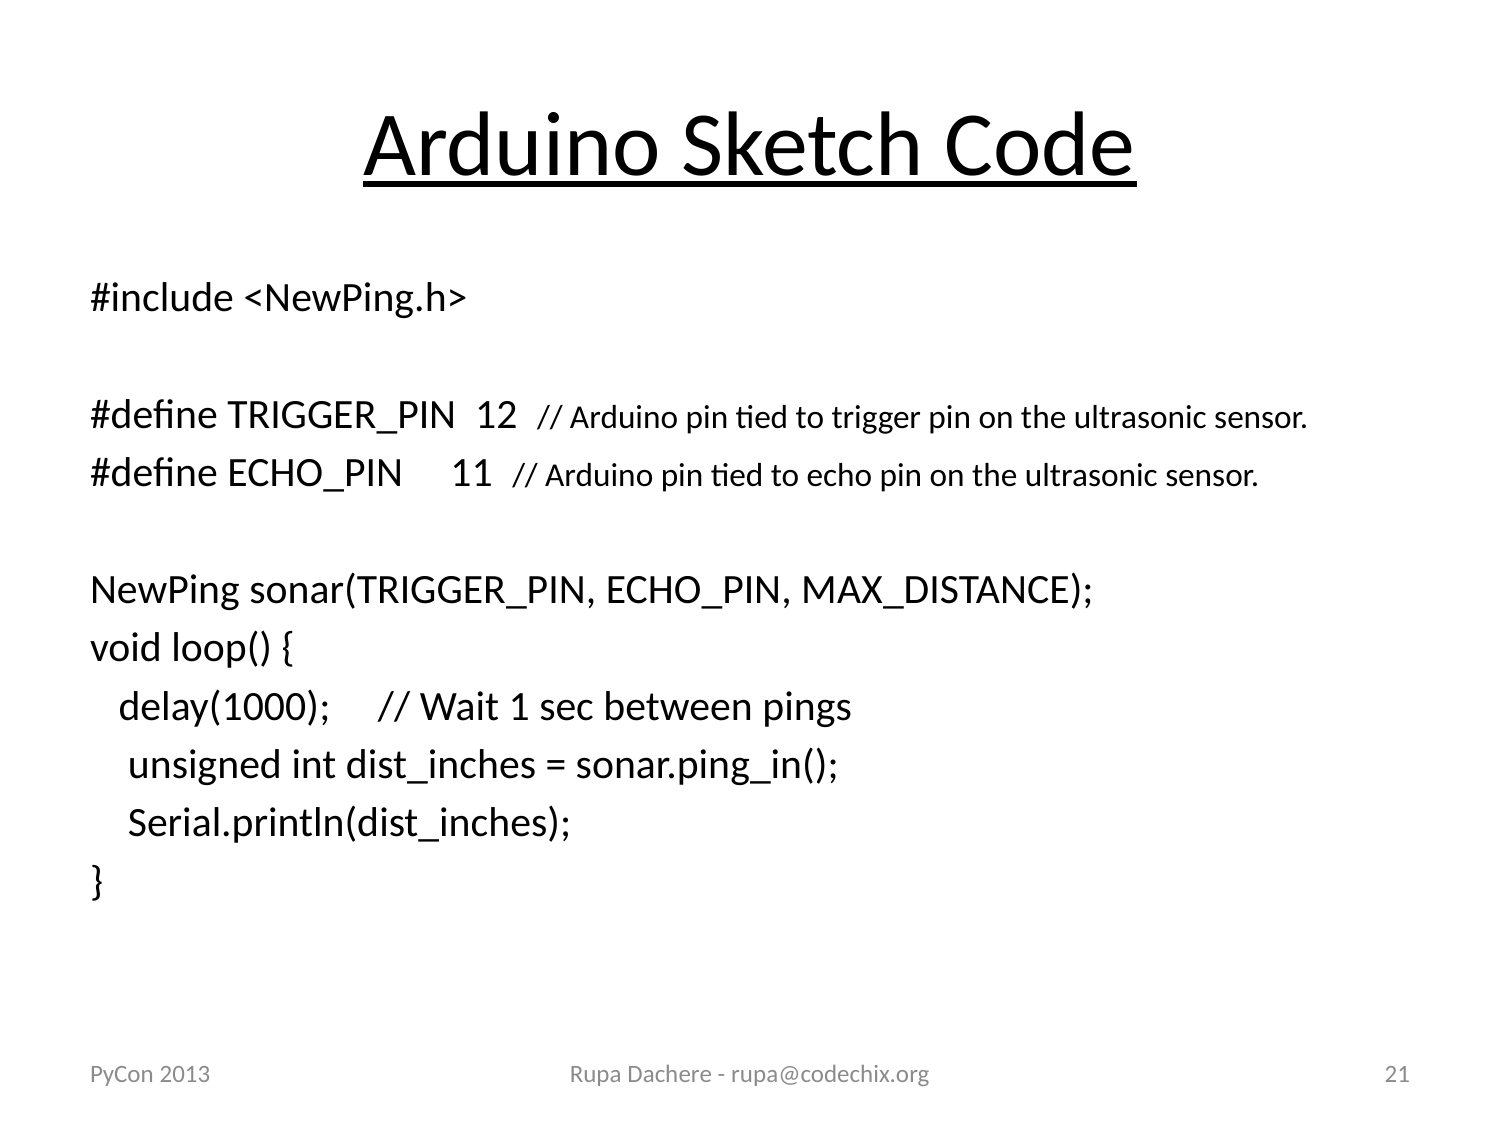

# Arduino Sketch Code
#include <NewPing.h>

#define TRIGGER_PIN  12  // Arduino pin tied to trigger pin on the ultrasonic sensor.
#define ECHO_PIN     11  // Arduino pin tied to echo pin on the ultrasonic sensor.

NewPing sonar(TRIGGER_PIN, ECHO_PIN, MAX_DISTANCE);
void loop() {
   delay(1000);     // Wait 1 sec between pings
    unsigned int dist_inches = sonar.ping_in();
    Serial.println(dist_inches);
}
PyCon 2013
Rupa Dachere - rupa@codechix.org
21